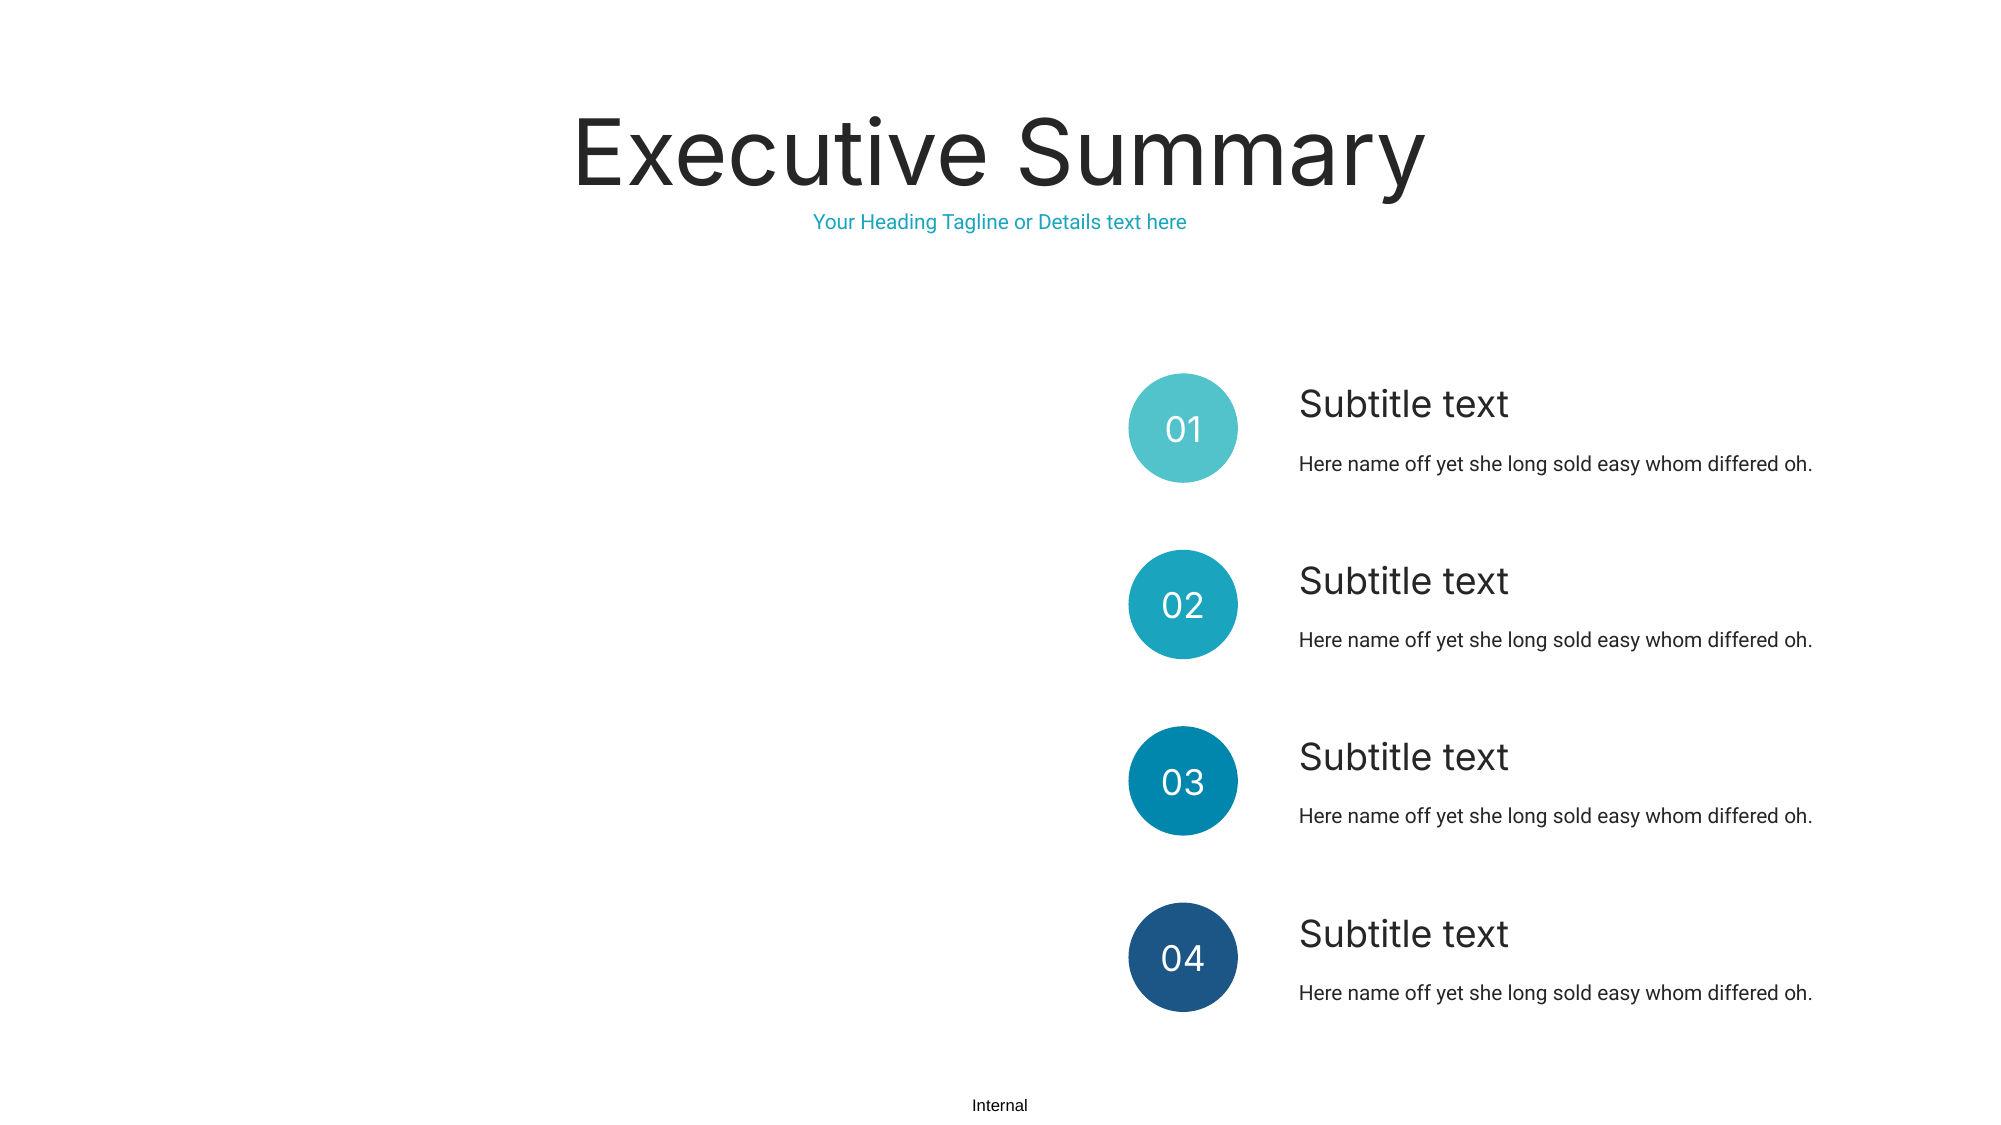

Executive Summary
Your Heading Tagline or Details text here

Subtitle text
01
Here name off yet she long sold easy whom differed oh.

Subtitle text
02
AWESOME PLACE TO ADD YOUR TITLE
Here name off yet she long sold easy whom differed oh.
Subtitle text
03
Here name off yet she long sold easy whom differed oh.
Subtitle text
04
Here name off yet she long sold easy whom differed oh.